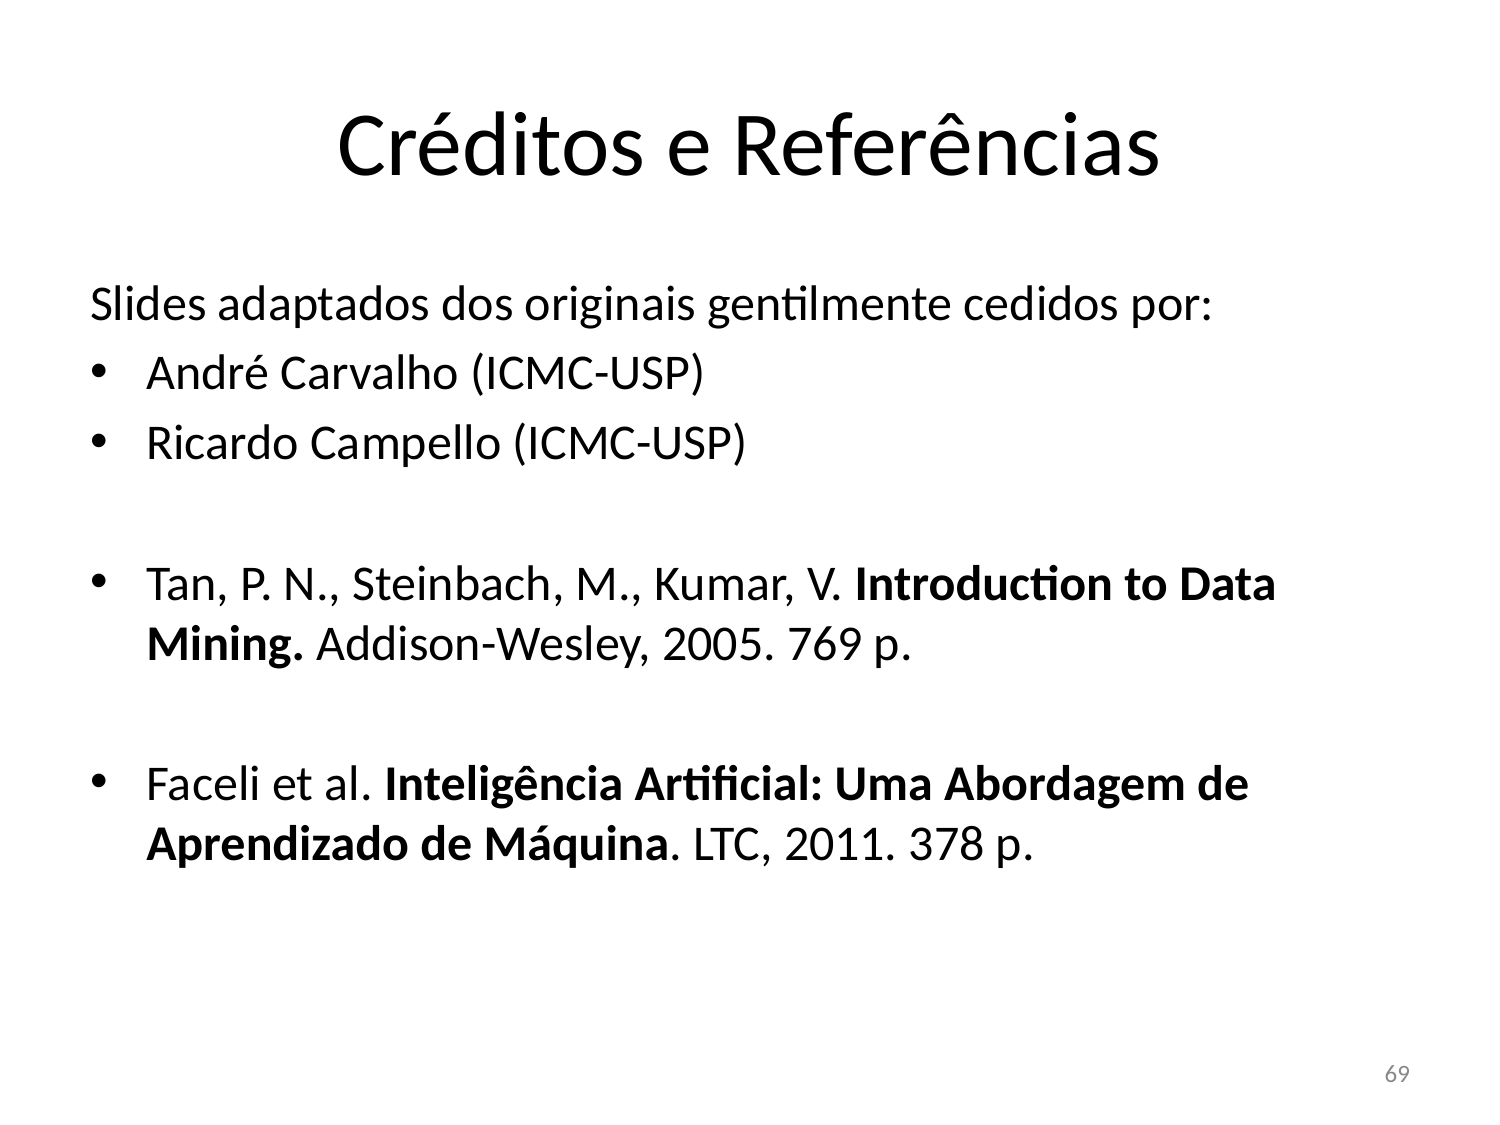

# Créditos e Referências
Slides adaptados dos originais gentilmente cedidos por:
André Carvalho (ICMC-USP)
Ricardo Campello (ICMC-USP)

Tan, P. N., Steinbach, M., Kumar, V. Introduction to Data Mining. Addison-Wesley, 2005. 769 p.

Faceli et al. Inteligência Artificial: Uma Abordagem de Aprendizado de Máquina. LTC, 2011. 378 p.

69